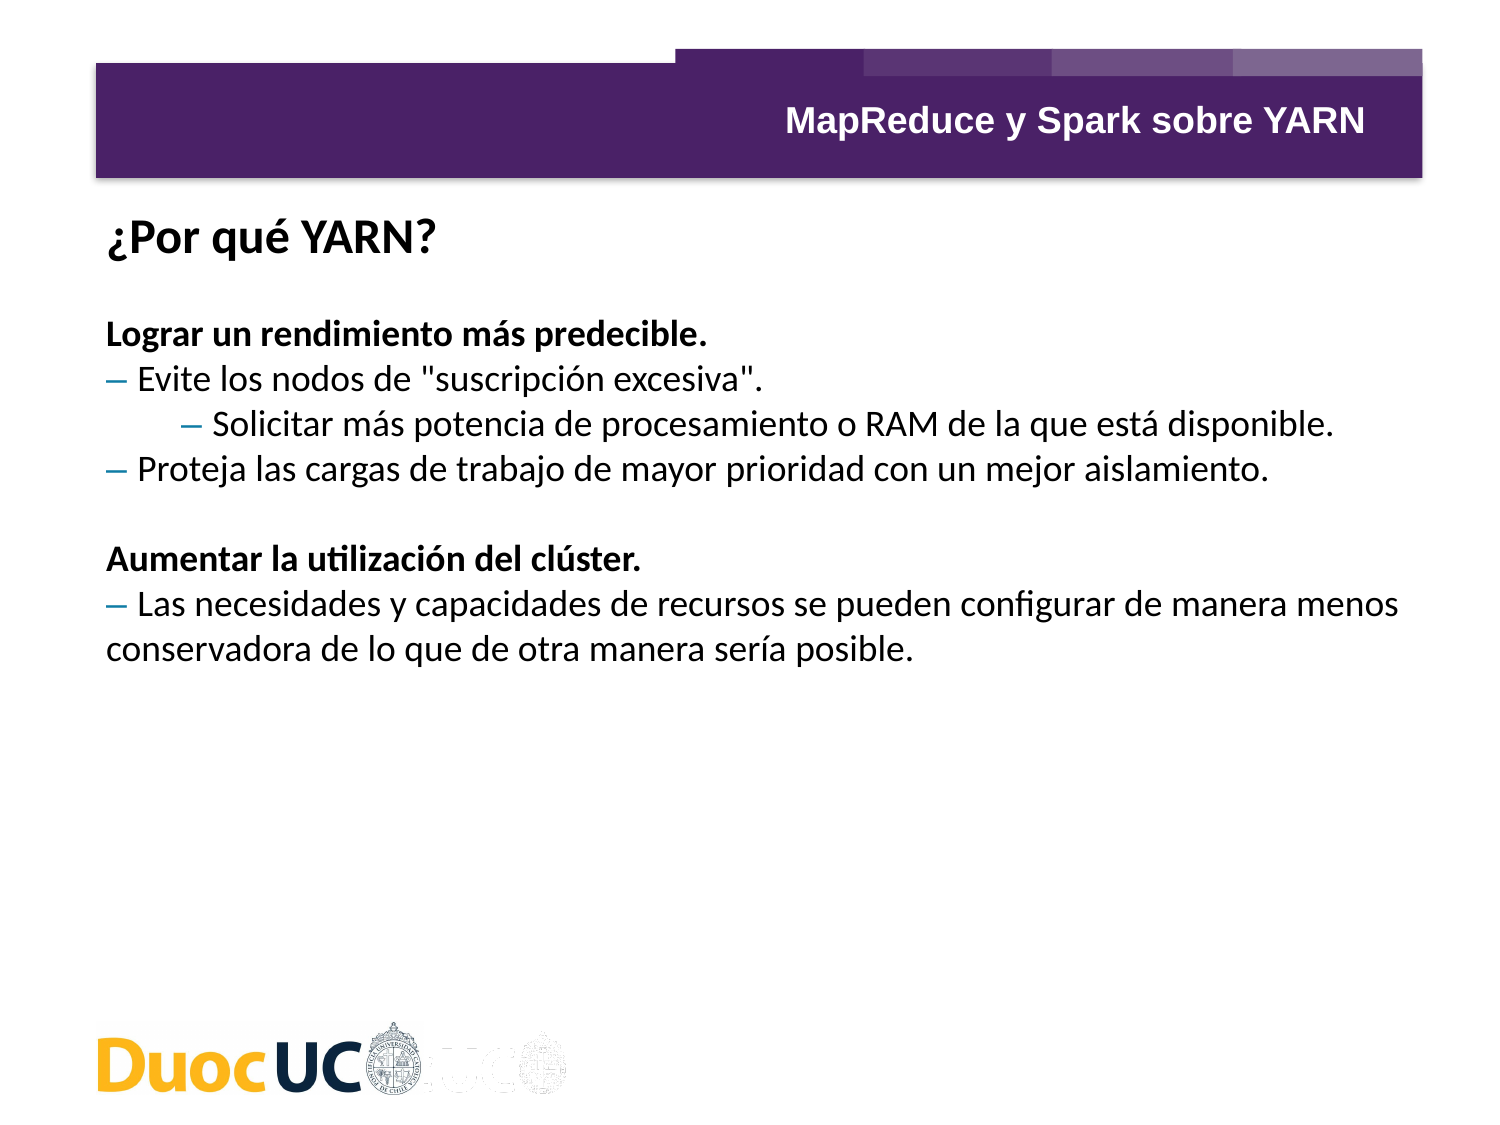

MapReduce y Spark sobre YARN
¿Por qué YARN?

Lograr un rendimiento más predecible.
– Evite los nodos de "suscripción excesiva".
– Solicitar más potencia de procesamiento o RAM de la que está disponible.
– Proteja las cargas de trabajo de mayor prioridad con un mejor aislamiento.

Aumentar la utilización del clúster.
– Las necesidades y capacidades de recursos se pueden configurar de manera menos conservadora de lo que de otra manera sería posible.